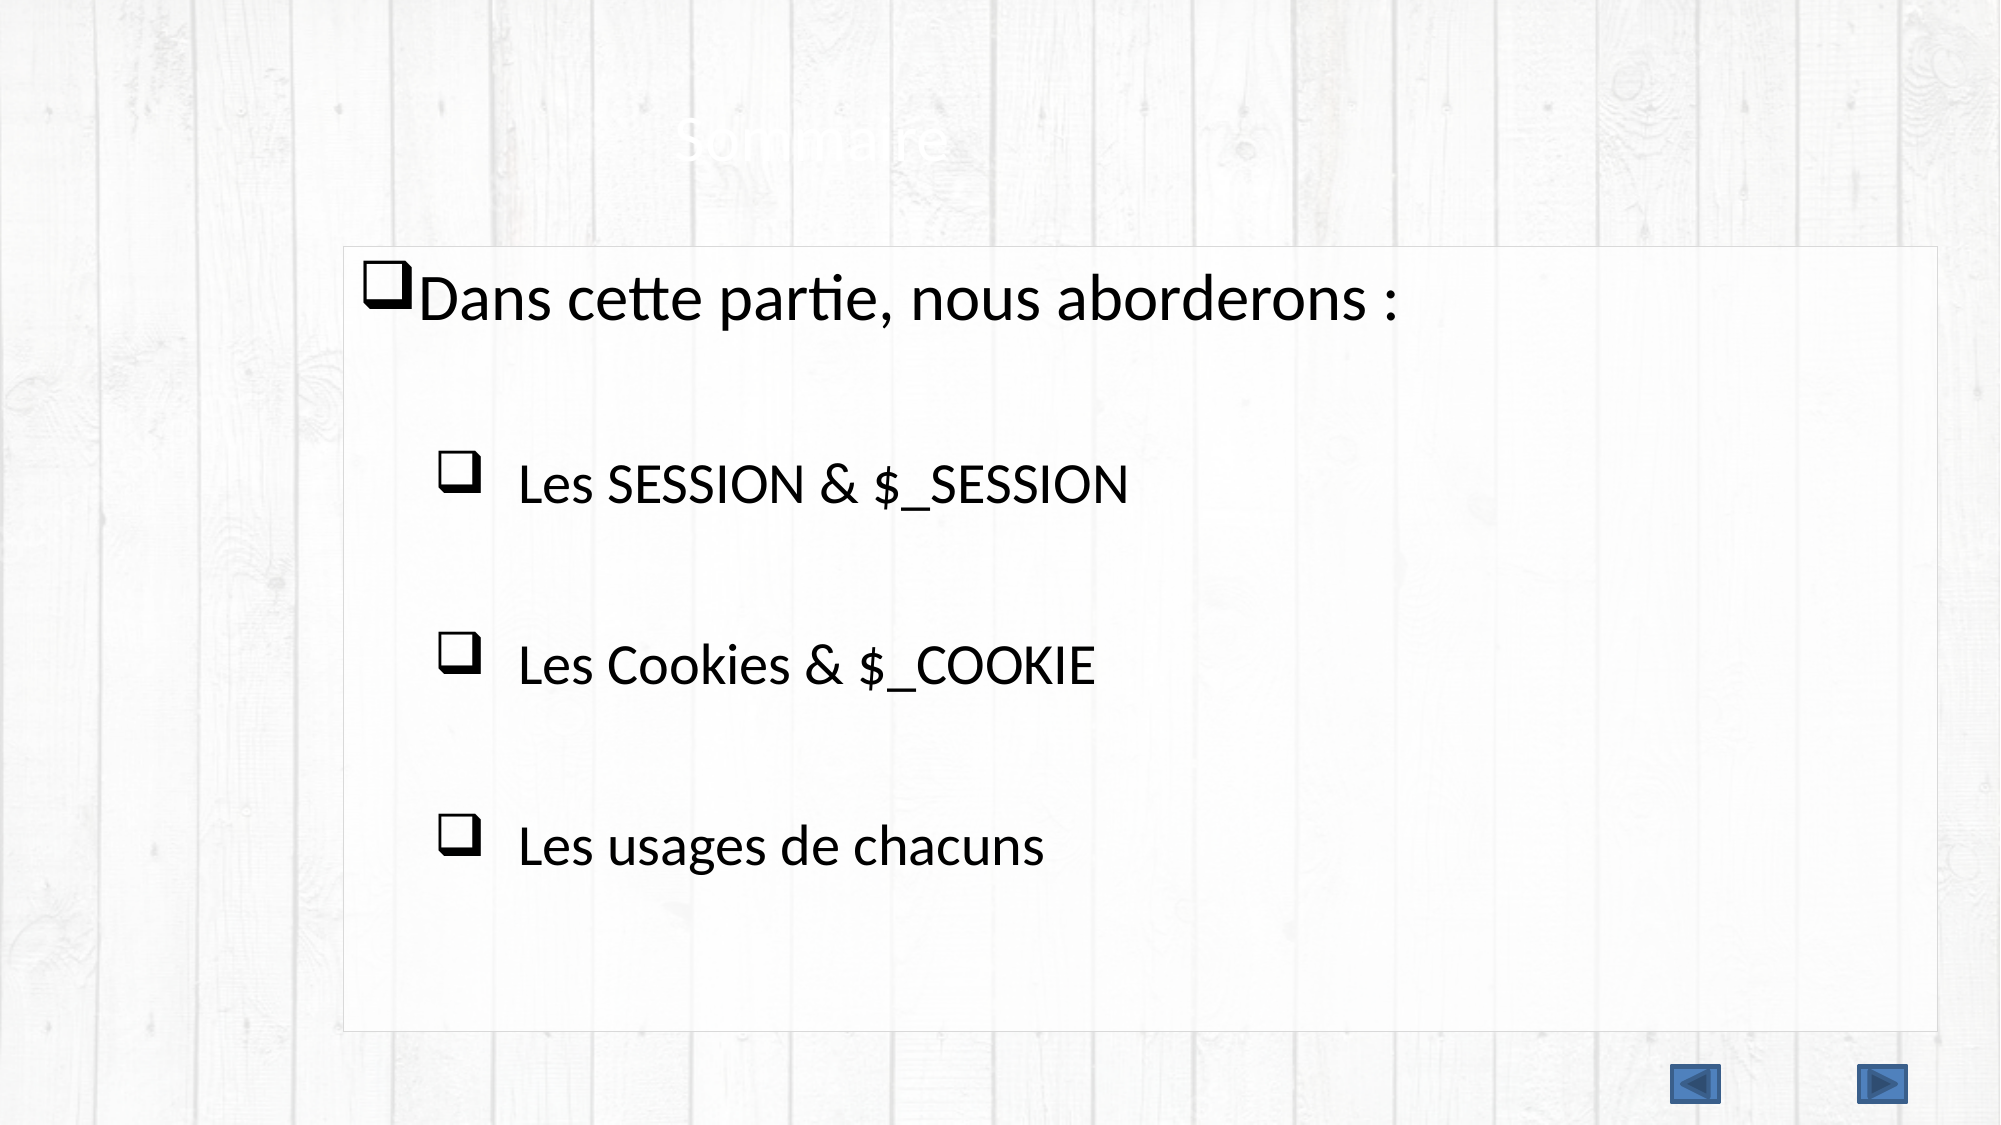

# Sommaire
Dans cette partie, nous aborderons :

Les SESSION & $_SESSION

Les Cookies & $_COOKIE

Les usages de chacuns